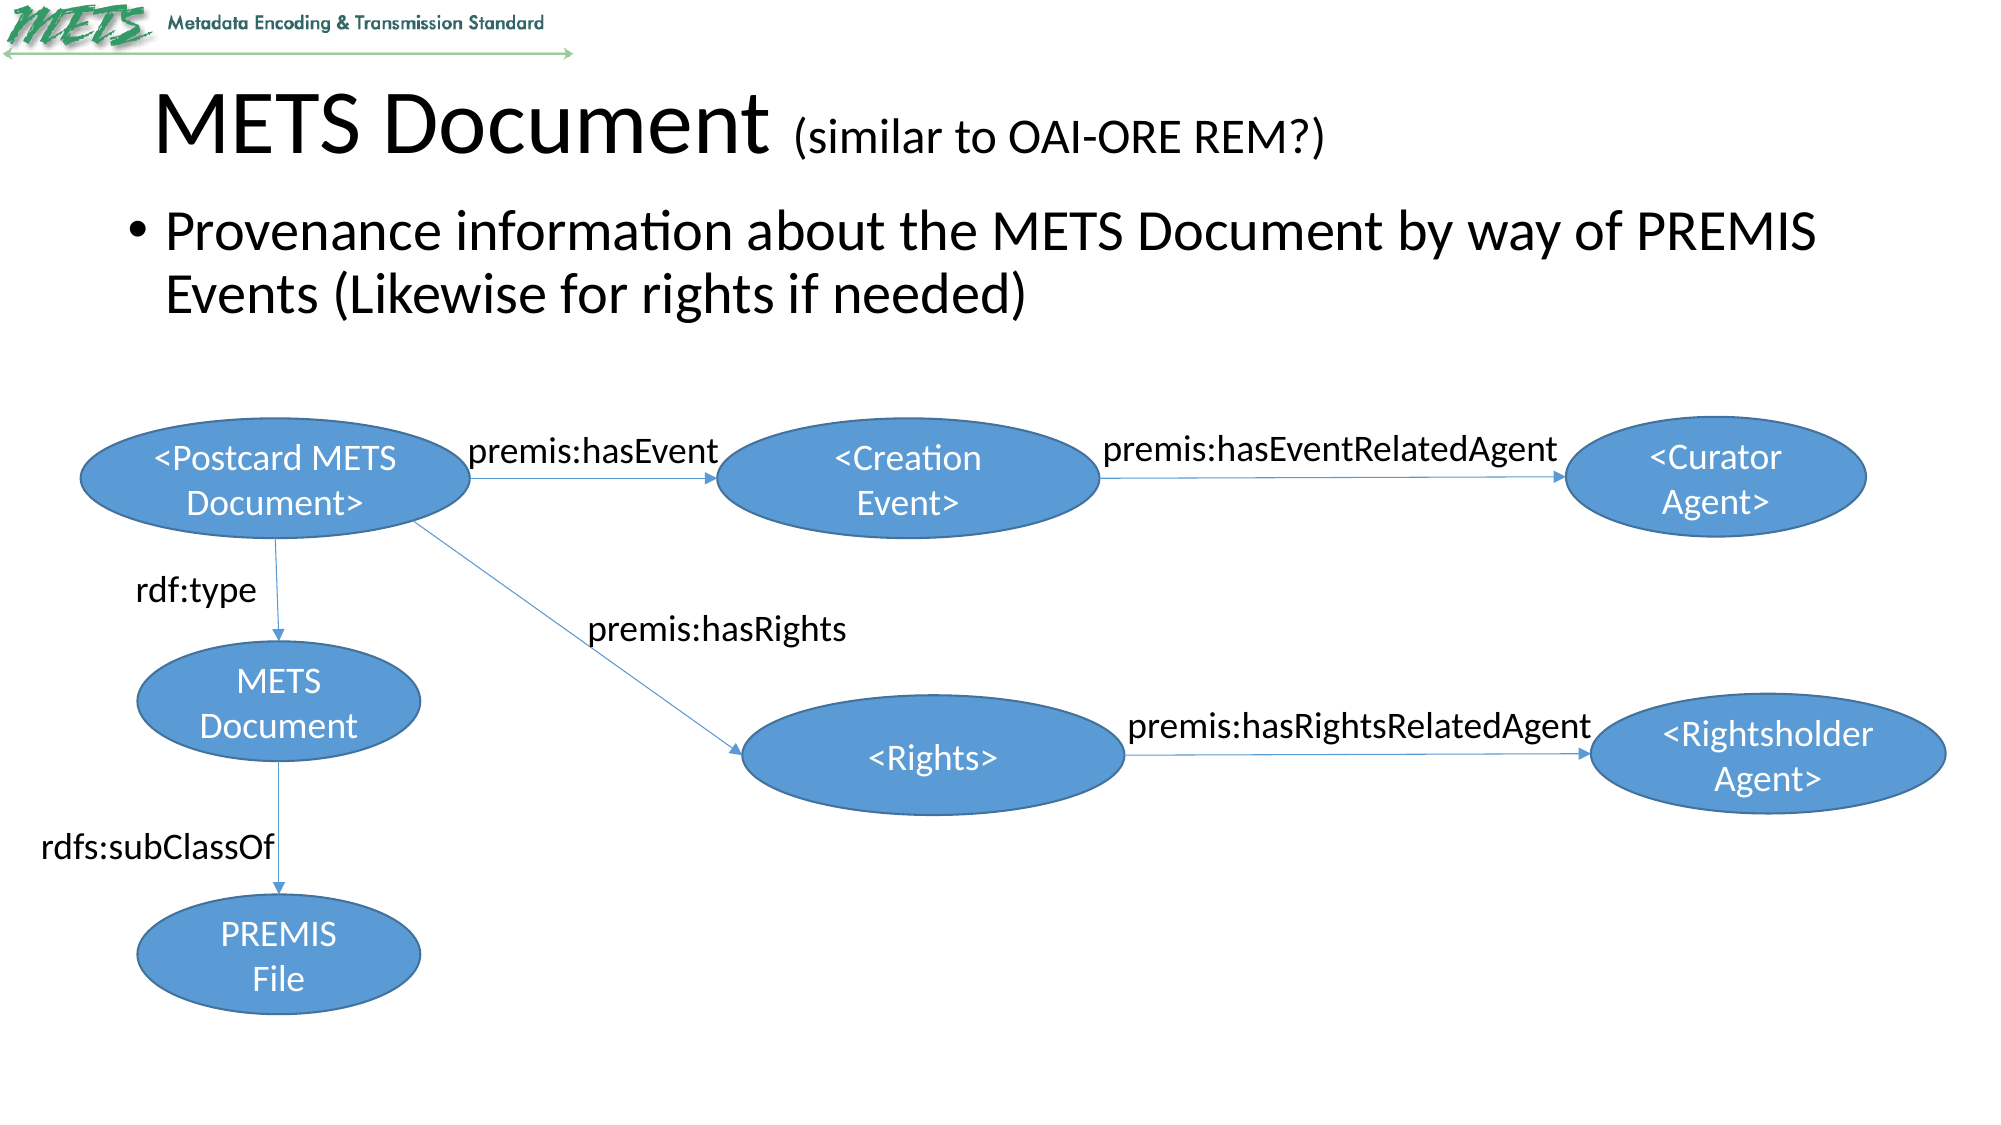

# METS Document (similar to OAI-ORE REM?)
Provenance information about the METS Document by way of PREMIS Events (Likewise for rights if needed)
<Curator Agent>
premis:hasEventRelatedAgent
<Postcard METS Document>
premis:hasEvent
<Creation Event>
rdf:type
premis:hasRights
METS Document
<Rightsholder Agent>
premis:hasRightsRelatedAgent
<Rights>
rdfs:subClassOf
PREMIS File